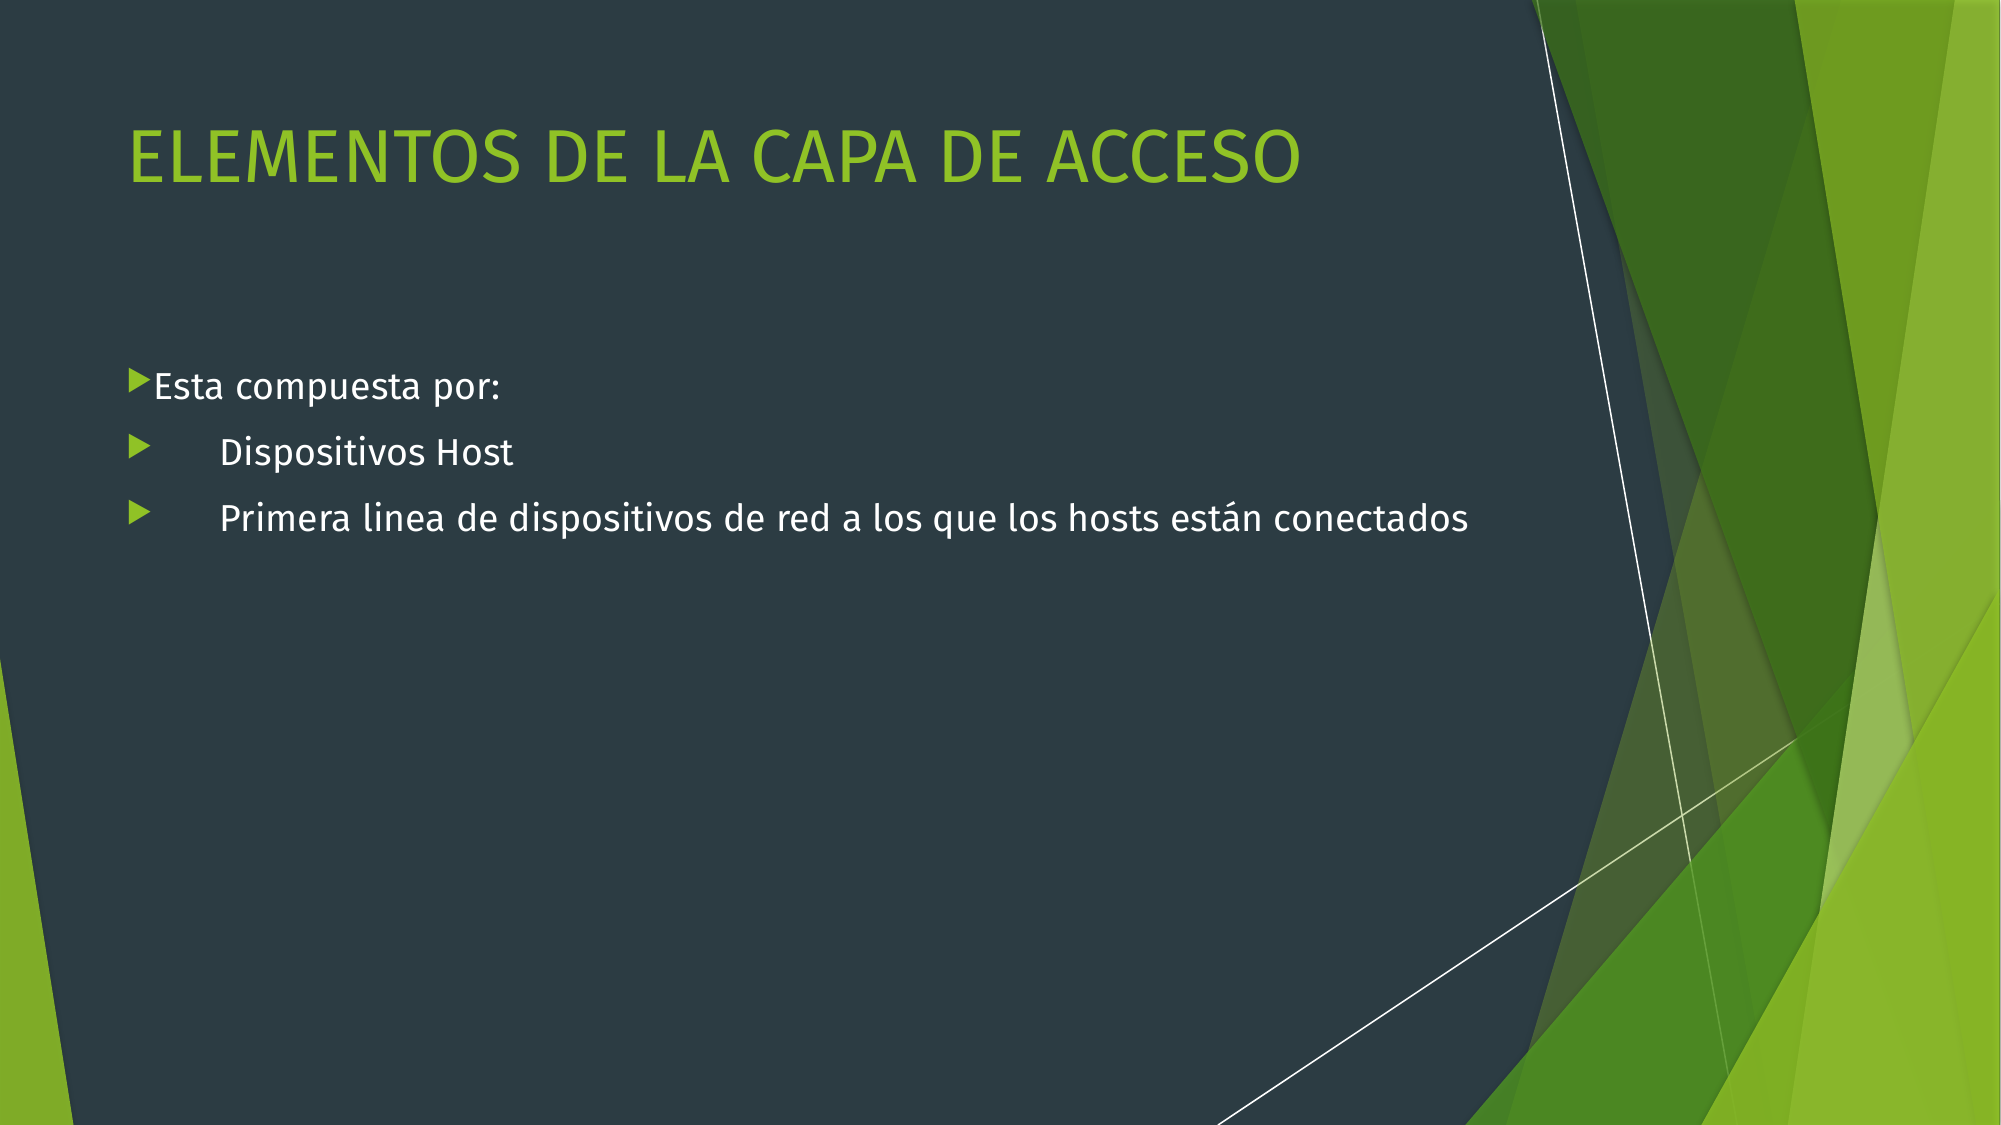

# ELEMENTOS DE LA CAPA DE ACCESO
Esta compuesta por:
Dispositivos Host
Primera linea de dispositivos de red a los que los hosts están conectados